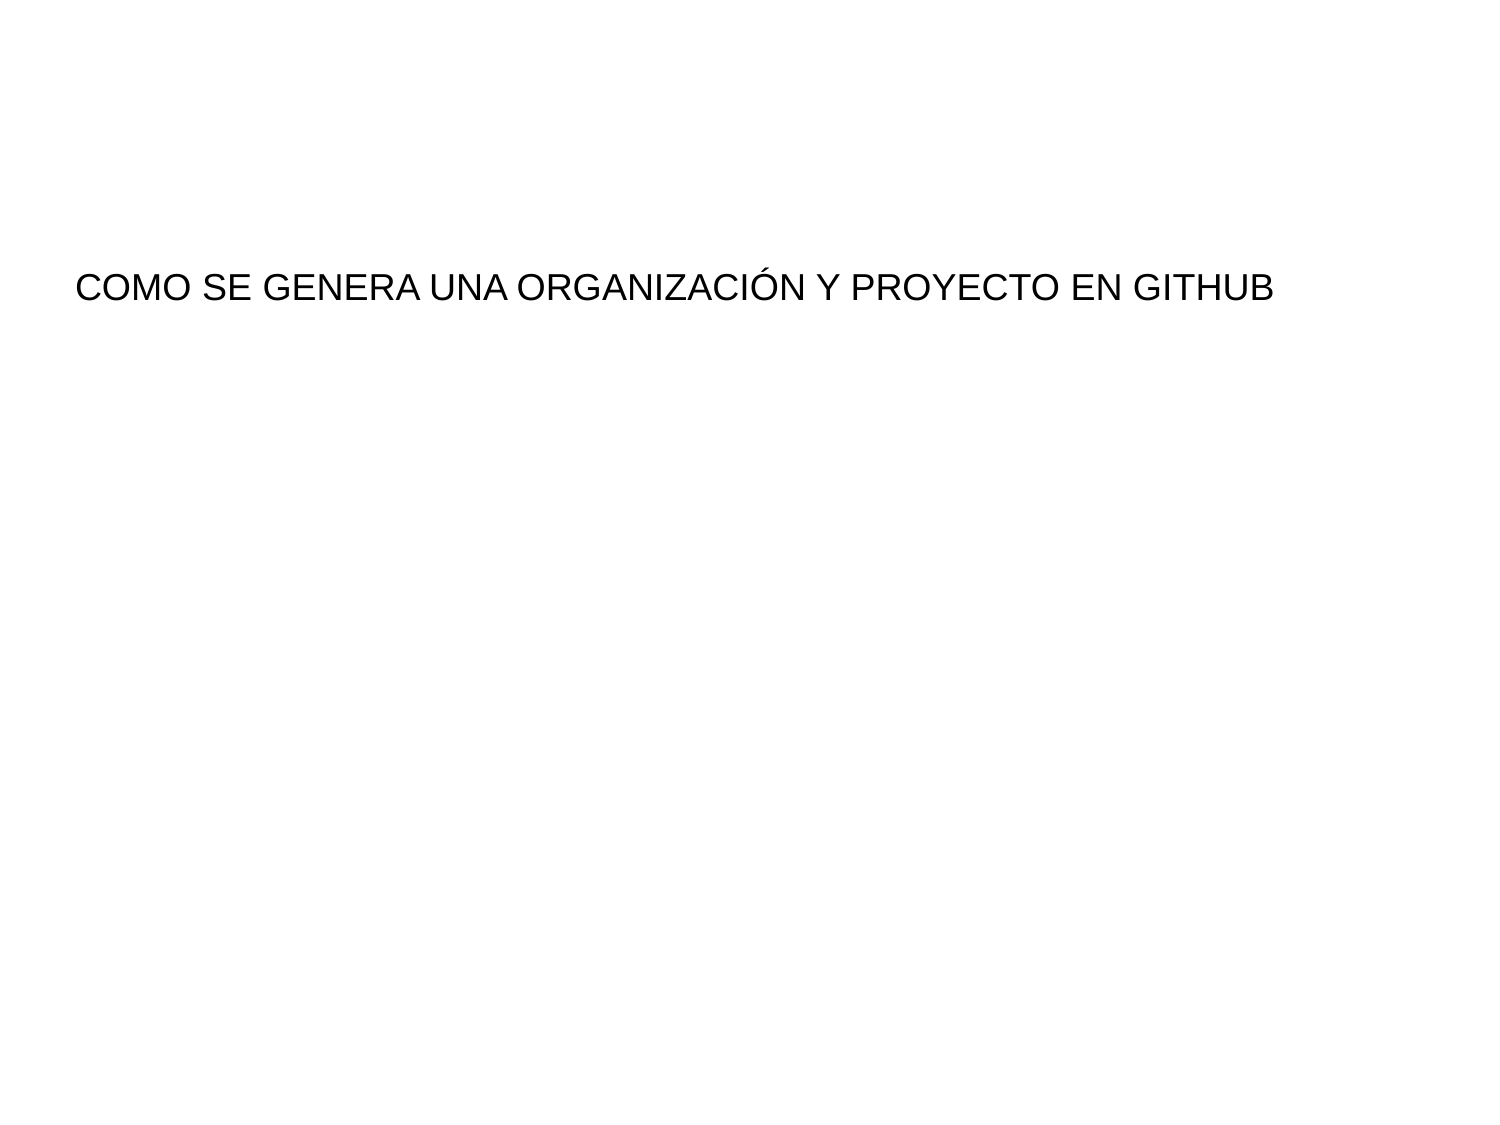

#
COMO SE GENERA UNA ORGANIZACIÓN Y PROYECTO EN GITHUB